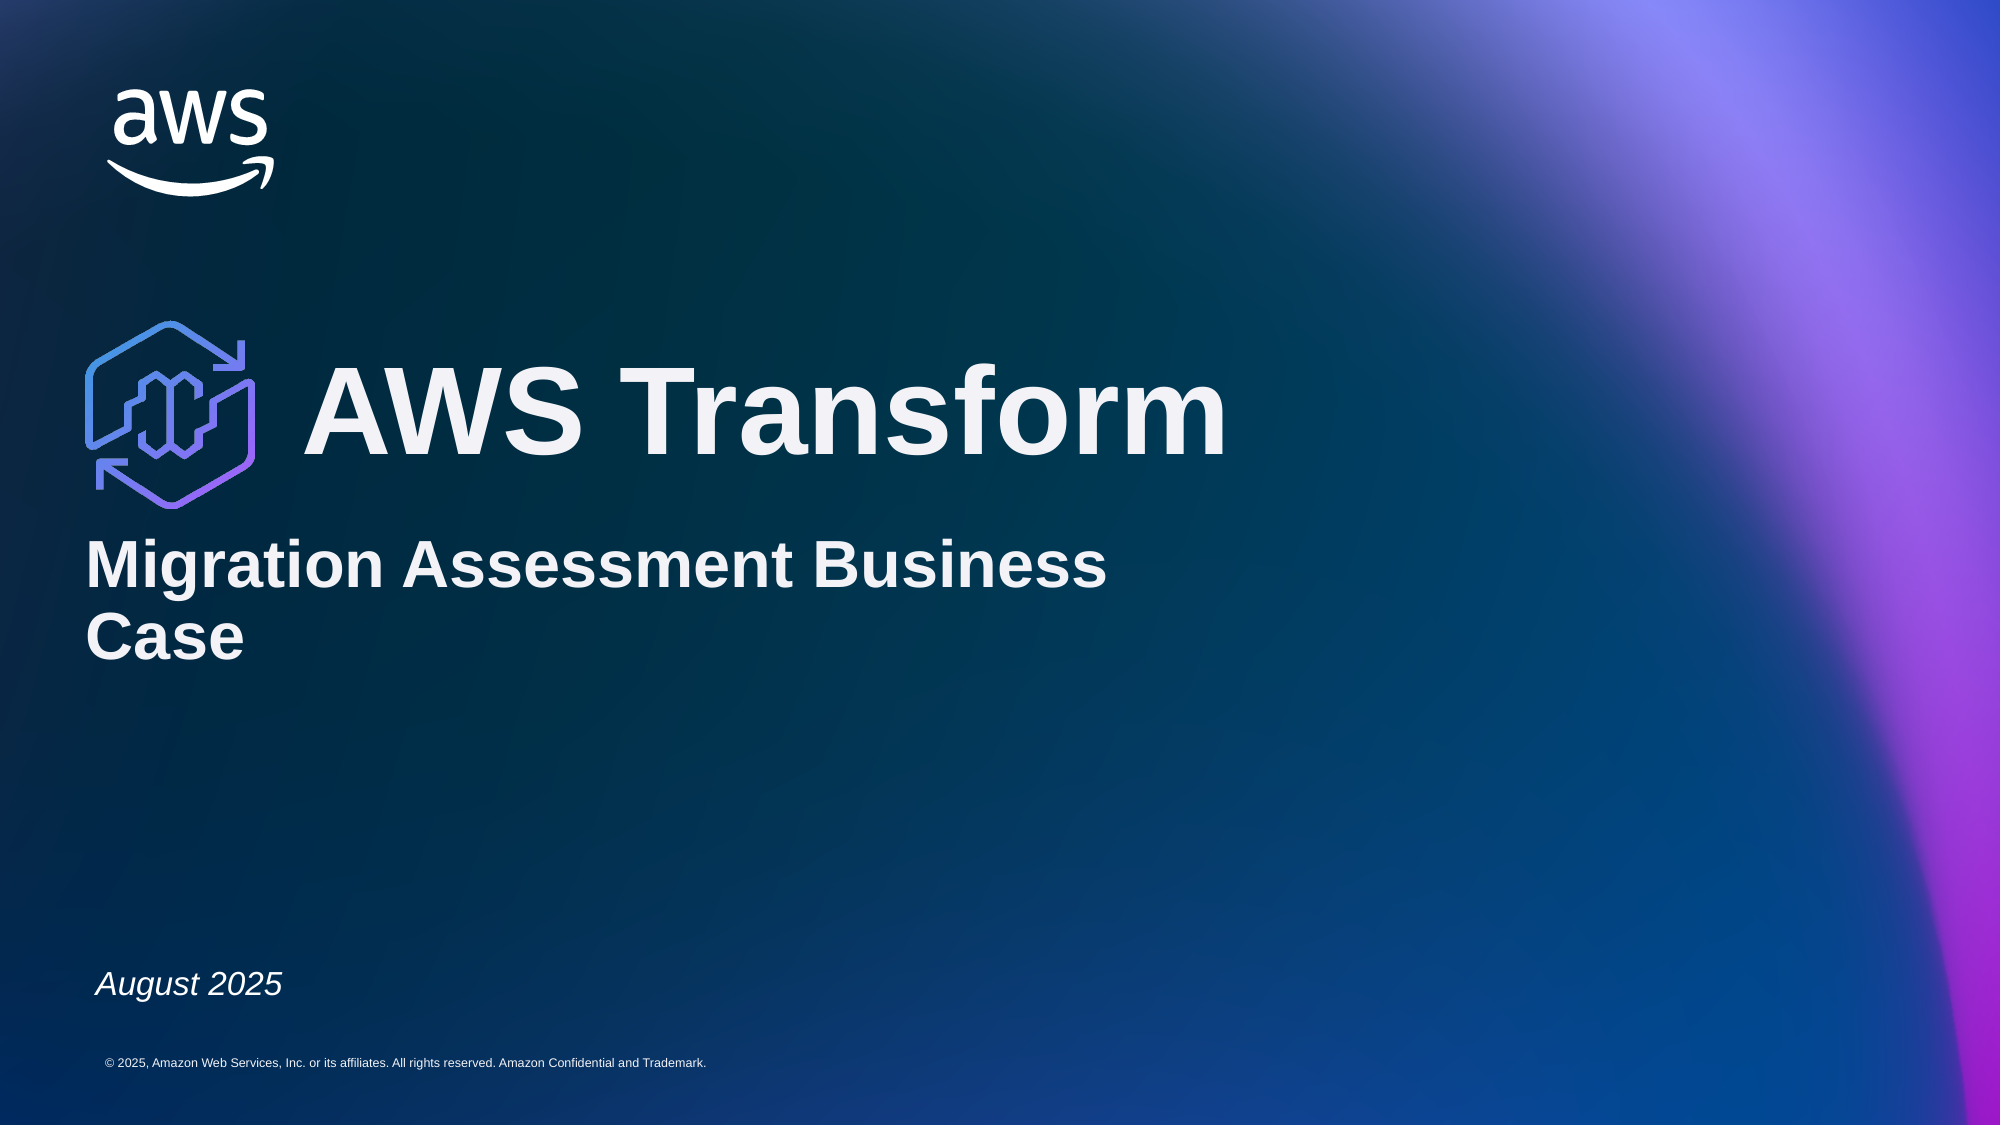

# AWS Transform
Migration Assessment Business Case
August 2025